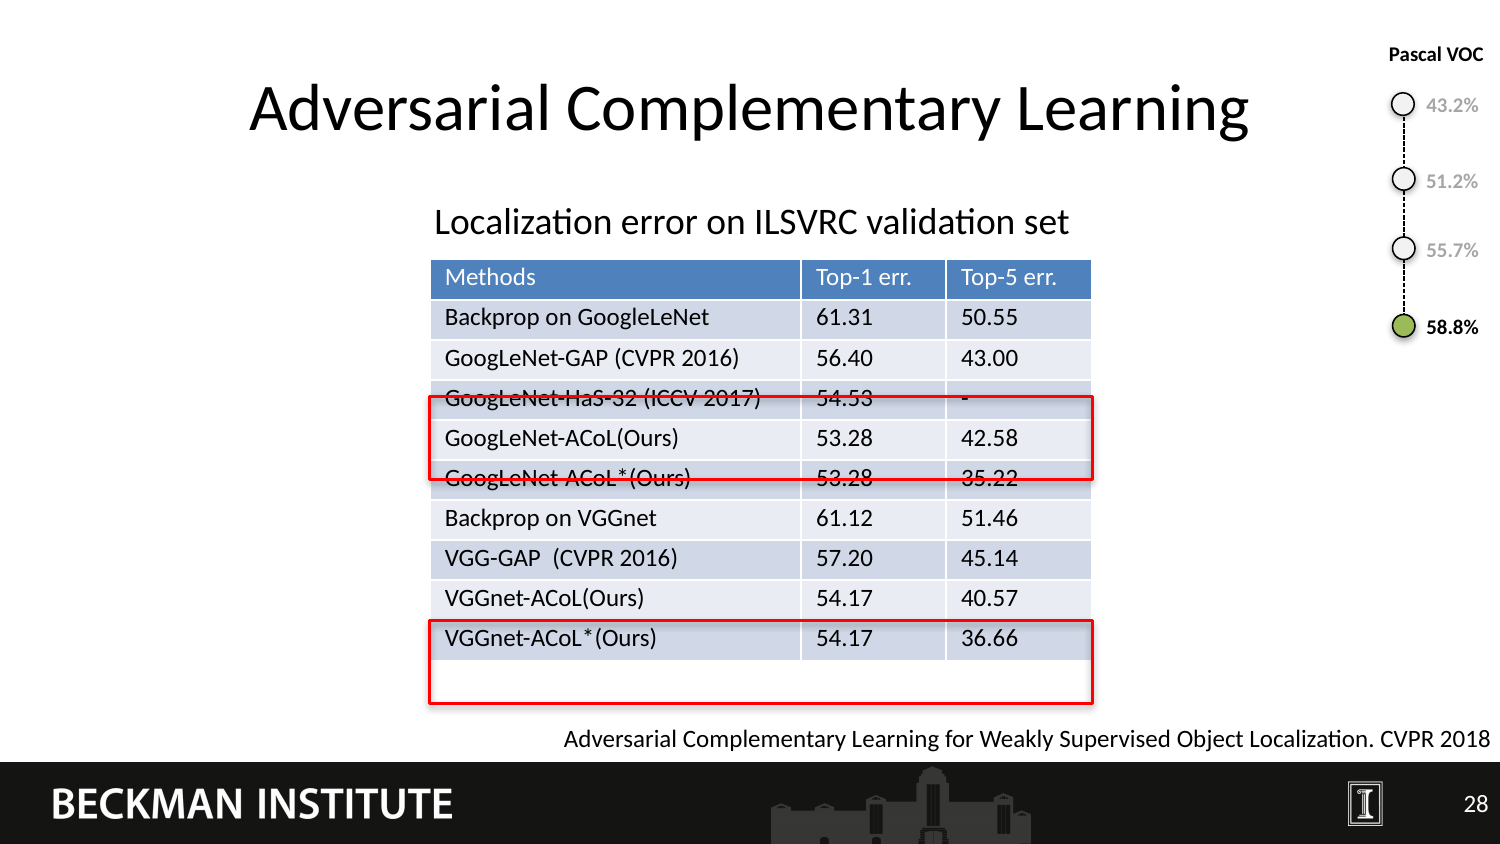

# Adversarial Complementary Learning
Pascal VOC

43.2%

51.2%

Localization error on ILSVRC validation set
55.7%

| Methods | Top-1 err. | Top-5 err. |
| --- | --- | --- |
| Backprop on GoogleLeNet | 61.31 | 50.55 |
| GoogLeNet-GAP (CVPR 2016) | 56.40 | 43.00 |
| GoogLeNet-HaS-32 (ICCV 2017) | 54.53 | - |
| GoogLeNet-ACoL(Ours) | 53.28 | 42.58 |
| GoogLeNet-ACoL\*(Ours) | 53.28 | 35.22 |
| Backprop on VGGnet | 61.12 | 51.46 |
| VGG-GAP (CVPR 2016) | 57.20 | 45.14 |
| VGGnet-ACoL(Ours) | 54.17 | 40.57 |
| VGGnet-ACoL\*(Ours) | 54.17 | 36.66 |
58.8%

Adversarial Complementary Learning for Weakly Supervised Object Localization. CVPR 2018